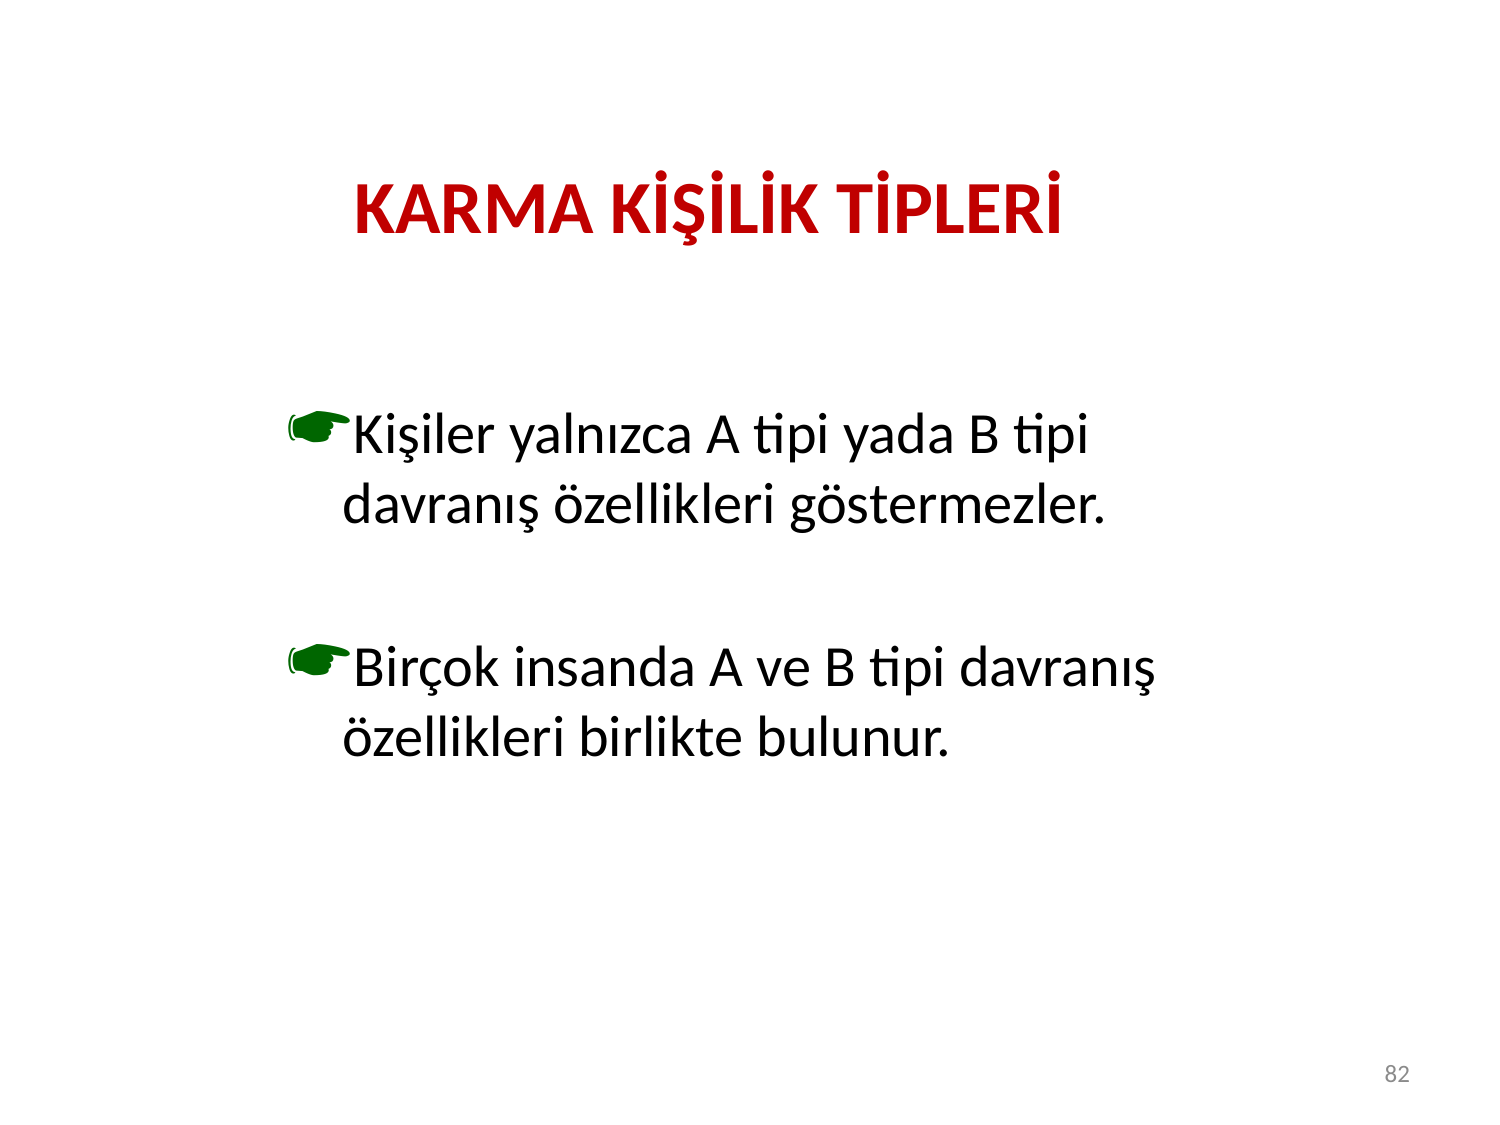

# KARMA KİŞİLİK TİPLERİ
Kişiler yalnızca A tipi yada B tipi davranış özellikleri göstermezler.

Birçok insanda A ve B tipi davranış özellikleri birlikte bulunur.

82